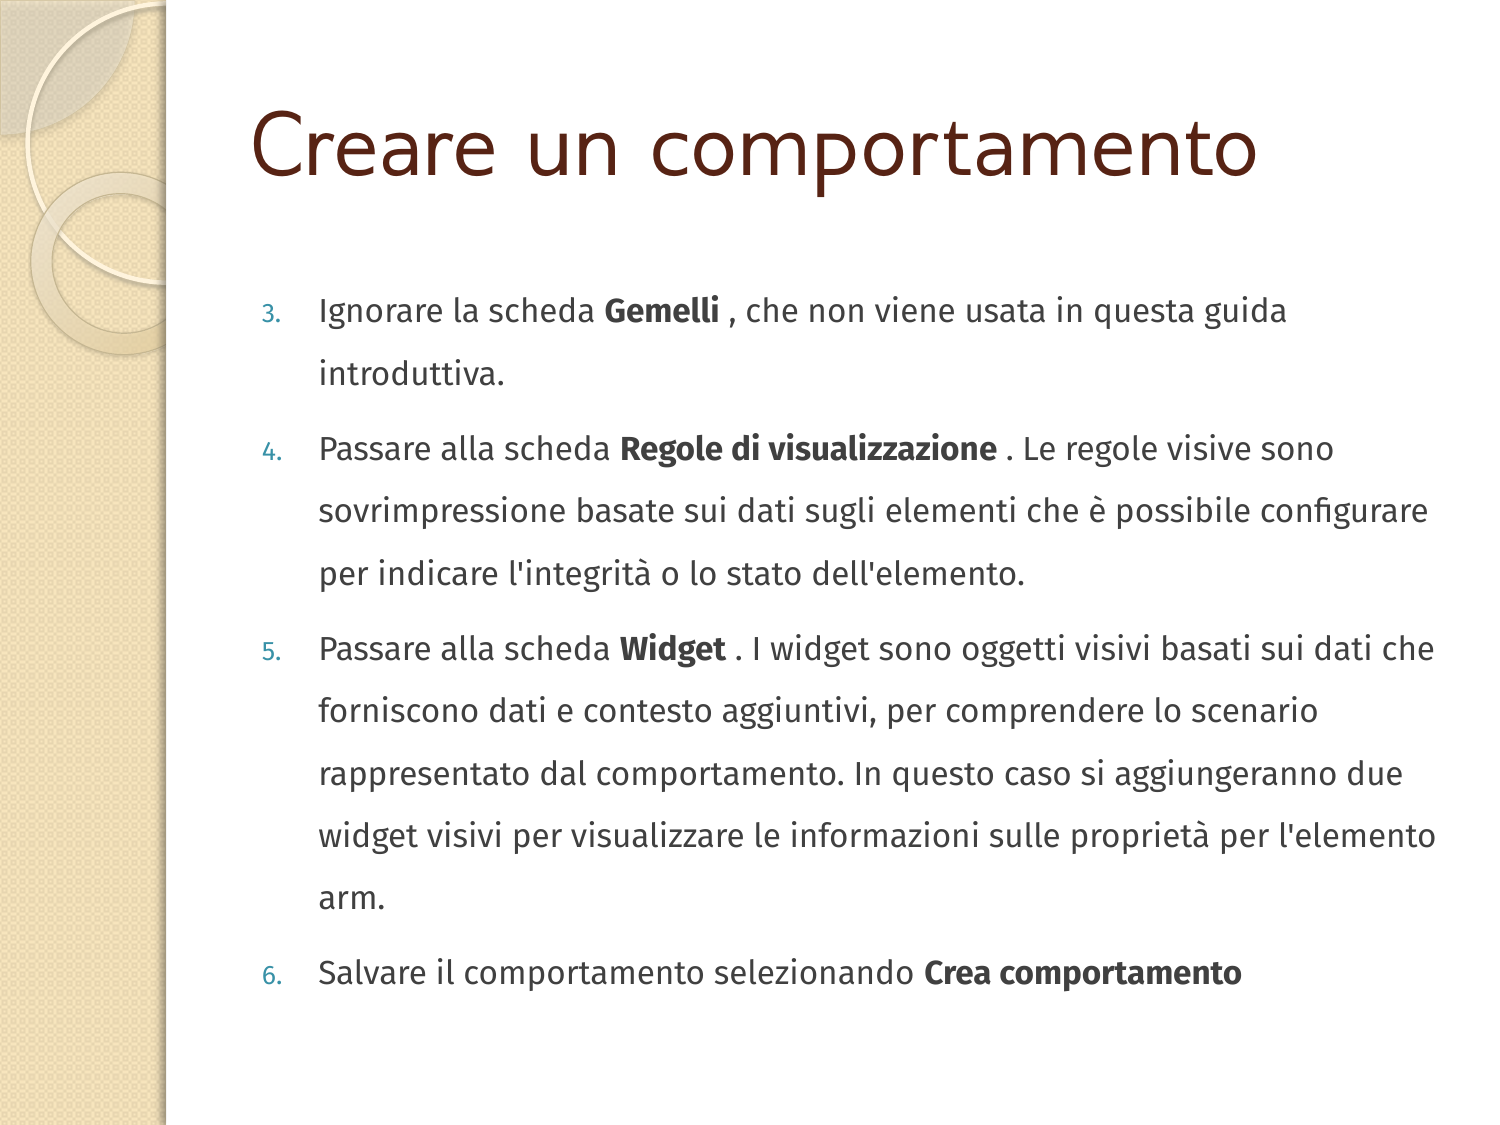

# Creare un comportamento

Ignorare la scheda Gemelli , che non viene usata in questa guida introduttiva.
Passare alla scheda Regole di visualizzazione . Le regole visive sono sovrimpressione basate sui dati sugli elementi che è possibile configurare per indicare l'integrità o lo stato dell'elemento.
Passare alla scheda Widget . I widget sono oggetti visivi basati sui dati che forniscono dati e contesto aggiuntivi, per comprendere lo scenario rappresentato dal comportamento. In questo caso si aggiungeranno due widget visivi per visualizzare le informazioni sulle proprietà per l'elemento arm.
Salvare il comportamento selezionando Crea comportamento